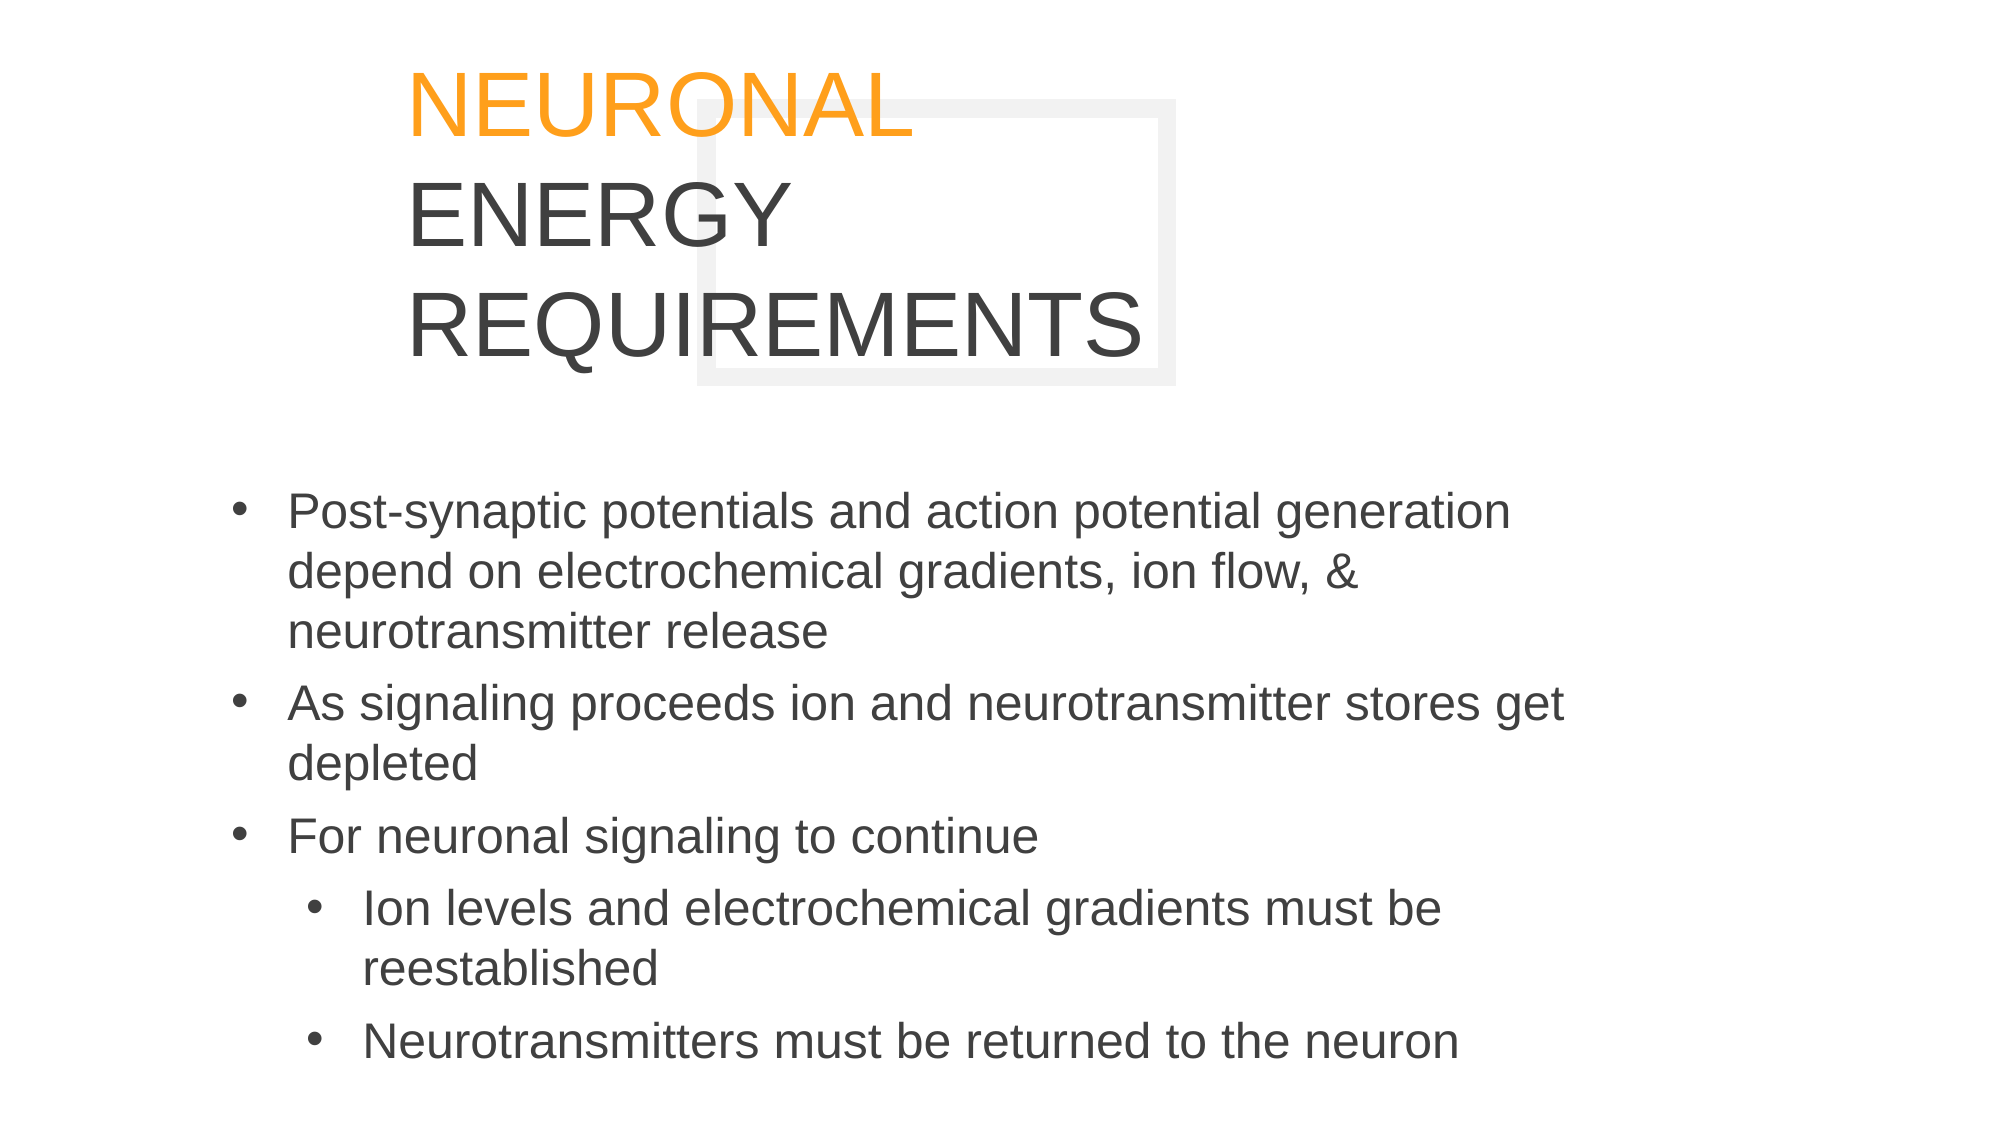

NEURONAL
ENERGY
REQUIREMENTS

Post-synaptic potentials and action potential generation depend on electrochemical gradients, ion flow, & neurotransmitter release
As signaling proceeds ion and neurotransmitter stores get depleted
For neuronal signaling to continue
Ion levels and electrochemical gradients must be reestablished
Neurotransmitters must be returned to the neuron
www.yourwebsite.com